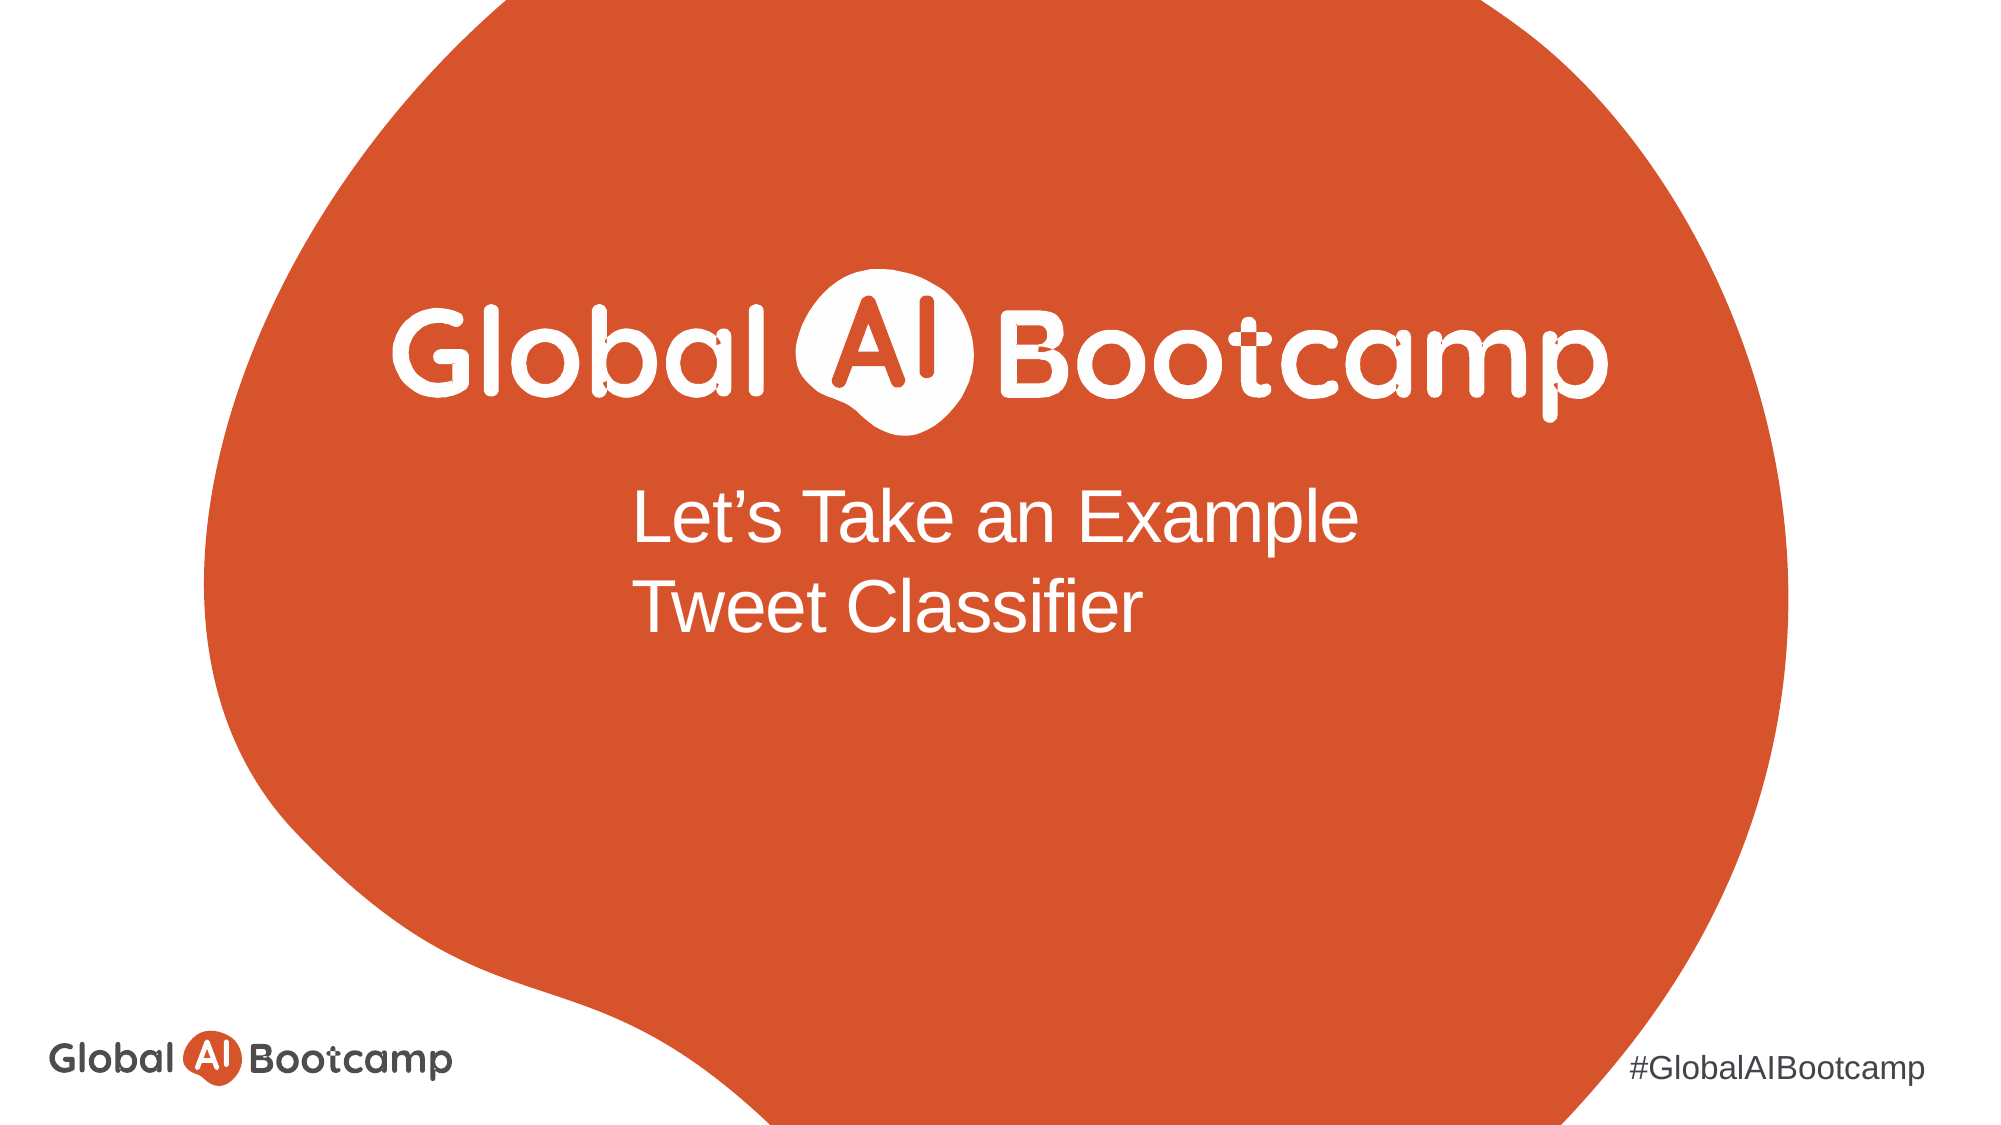

# Let’s Take an Example Tweet Classifier